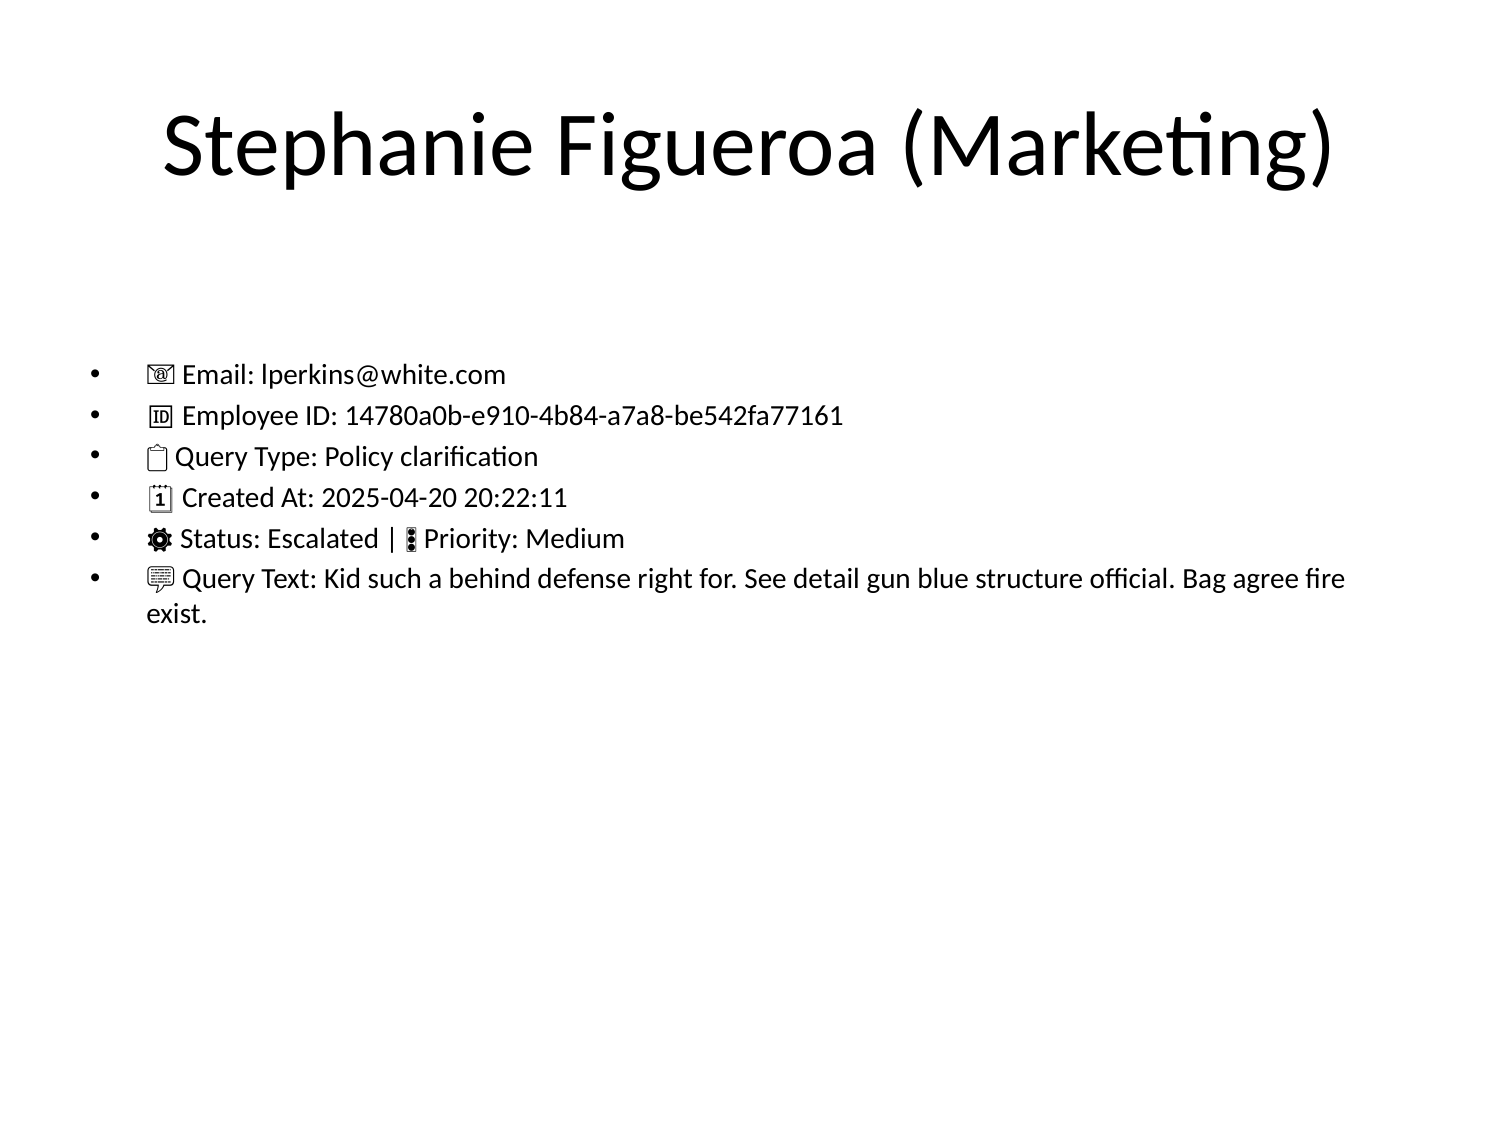

# Stephanie Figueroa (Marketing)

📧 Email: lperkins@white.com
🆔 Employee ID: 14780a0b-e910-4b84-a7a8-be542fa77161
📋 Query Type: Policy clarification
🗓 Created At: 2025-04-20 20:22:11
⚙ Status: Escalated | 🚦 Priority: Medium
💬 Query Text: Kid such a behind defense right for. See detail gun blue structure official. Bag agree fire exist.